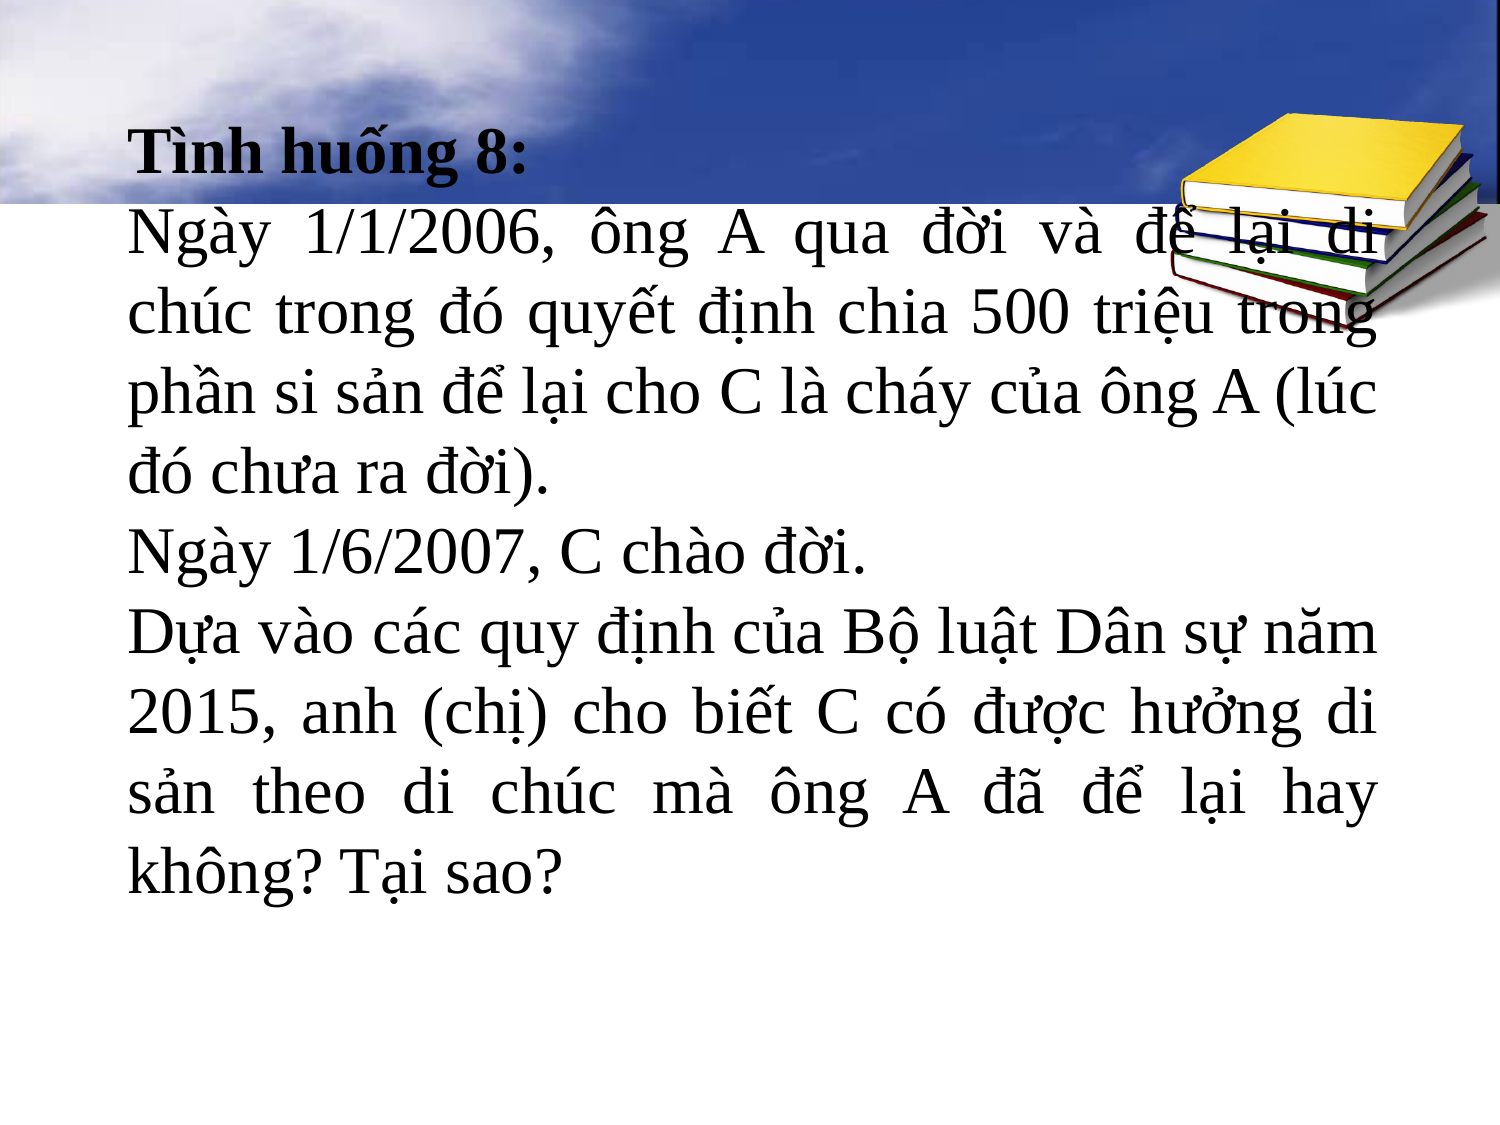

Tình huống 8:
Ngày 1/1/2006, ông A qua đời và để lại di chúc trong đó quyết định chia 500 triệu trong phần si sản để lại cho C là cháy của ông A (lúc đó chưa ra đời).
Ngày 1/6/2007, C chào đời.
Dựa vào các quy định của Bộ luật Dân sự năm 2015, anh (chị) cho biết C có được hưởng di sản theo di chúc mà ông A đã để lại hay không? Tại sao?